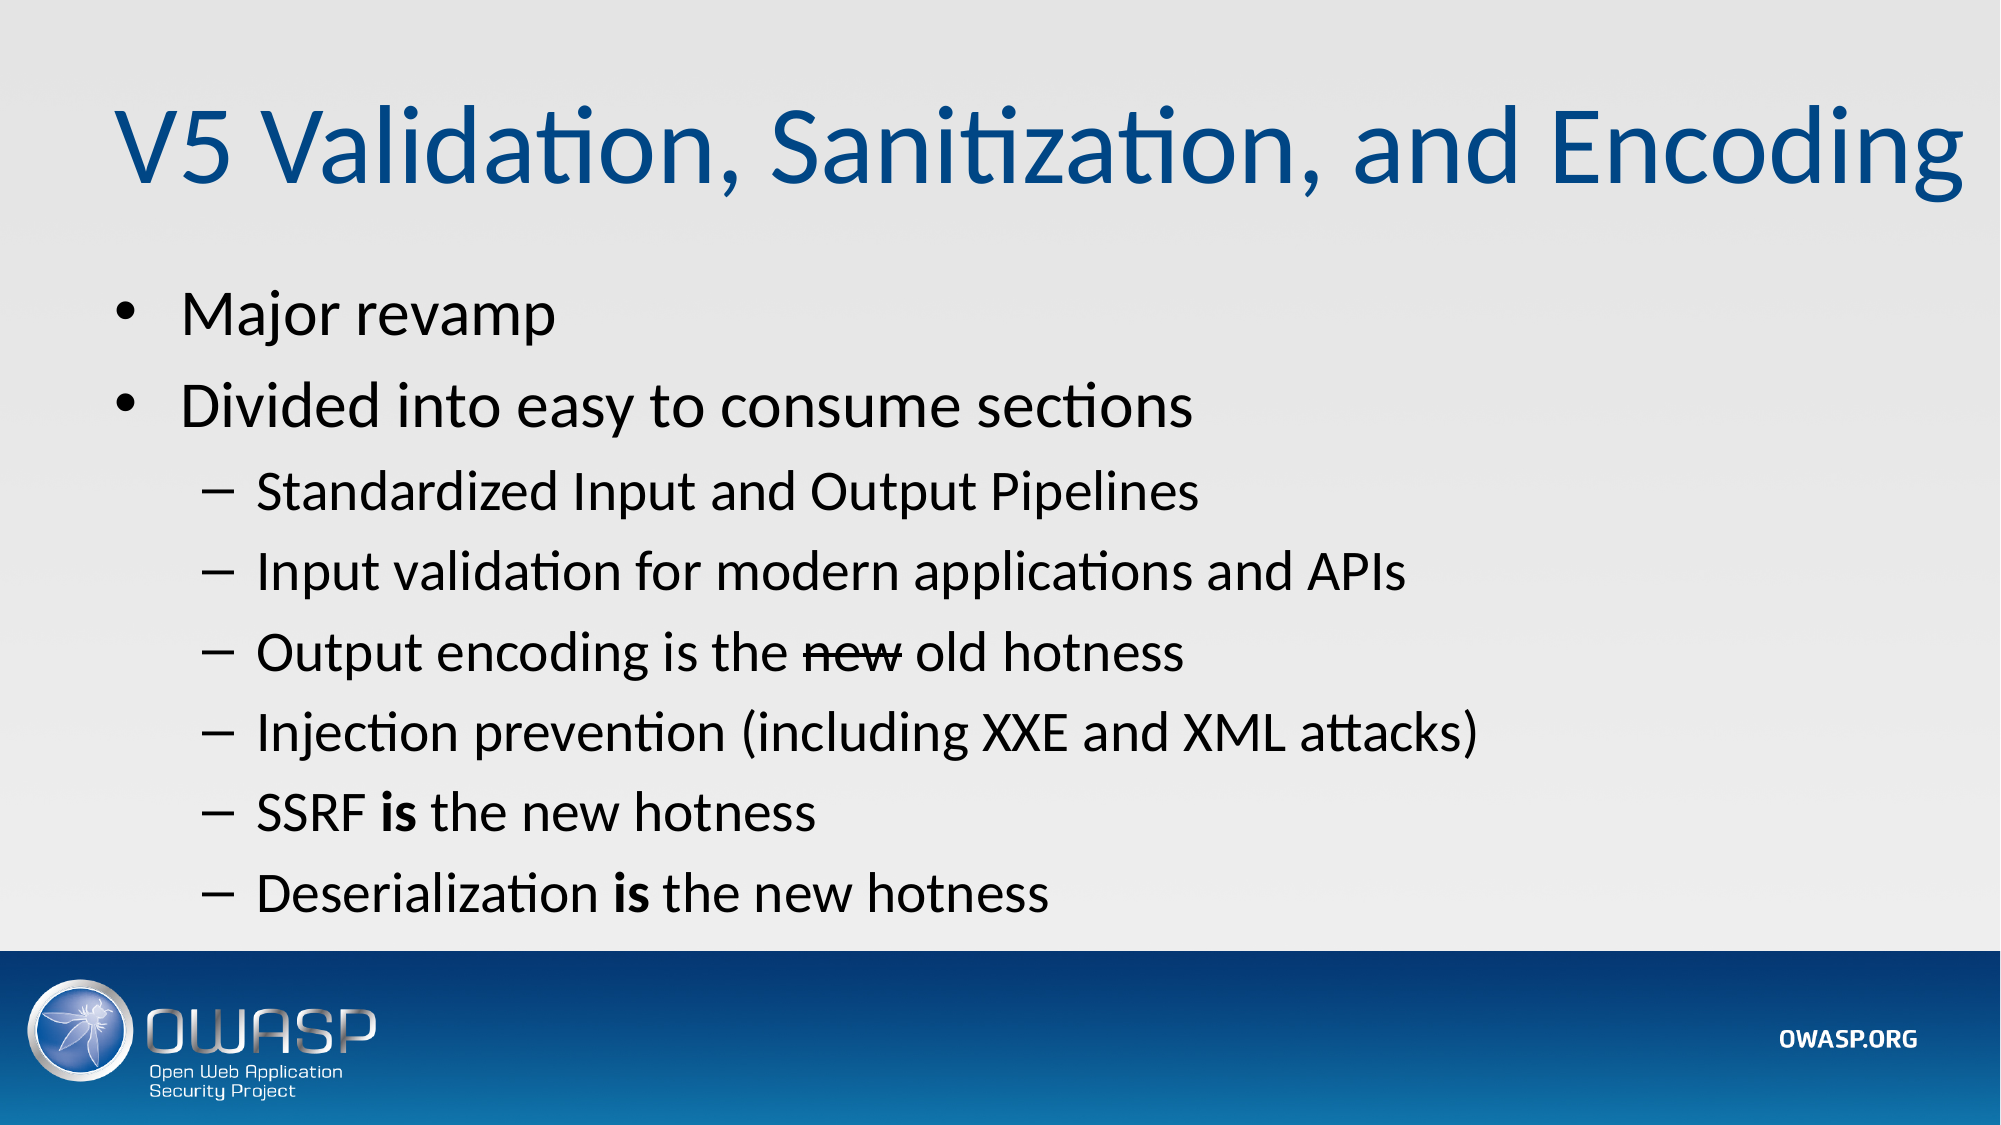

# V5 Validation, Sanitization, and Encoding
Major revamp
Divided into easy to consume sections
Standardized Input and Output Pipelines
Input validation for modern applications and APIs
Output encoding is the new old hotness
Injection prevention (including XXE and XML attacks)
SSRF is the new hotness
Deserialization is the new hotness